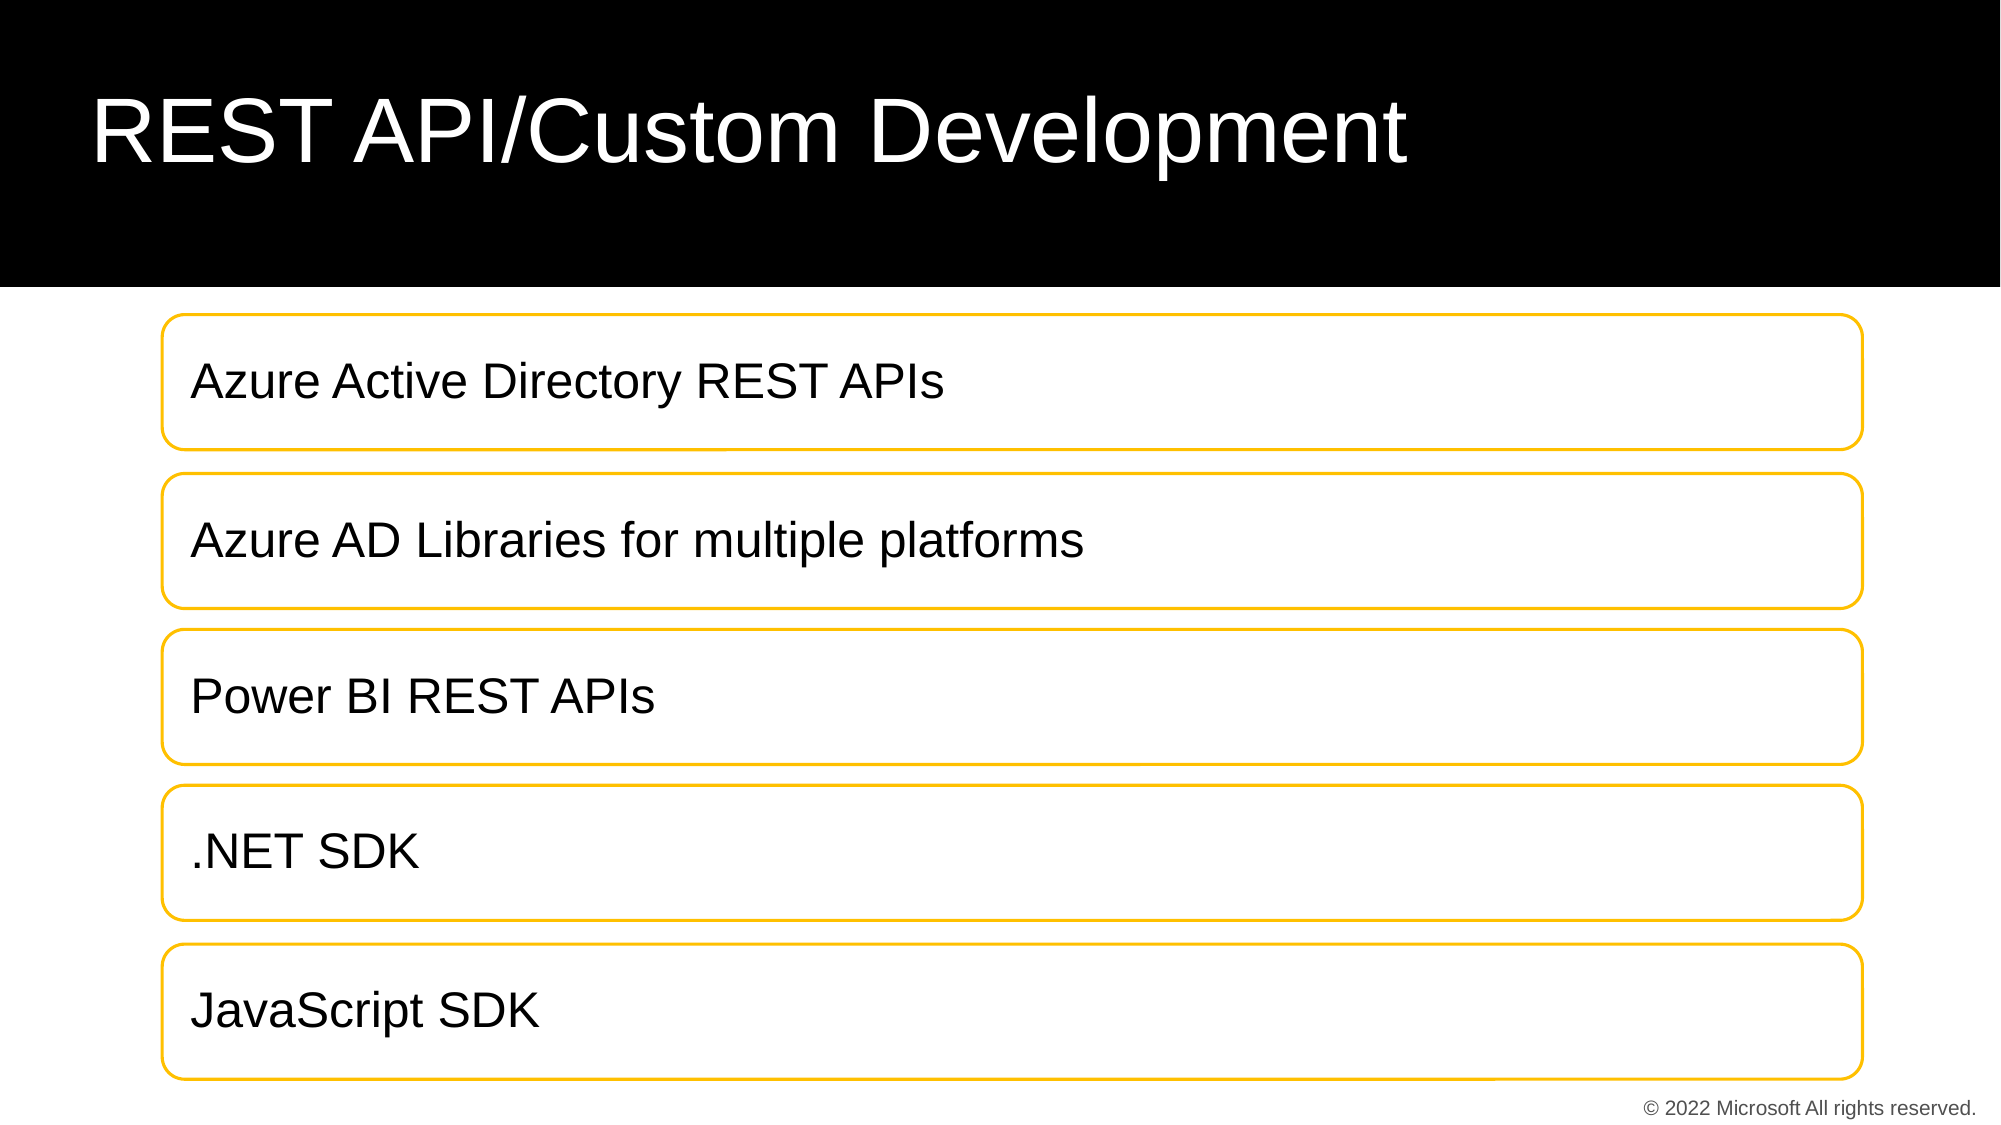

# REST API/Custom Development

Azure Active Directory REST APIs
Azure AD Libraries for multiple platforms
Power BI REST APIs
.NET SDK
JavaScript SDK
© 2022 Microsoft All rights reserved.